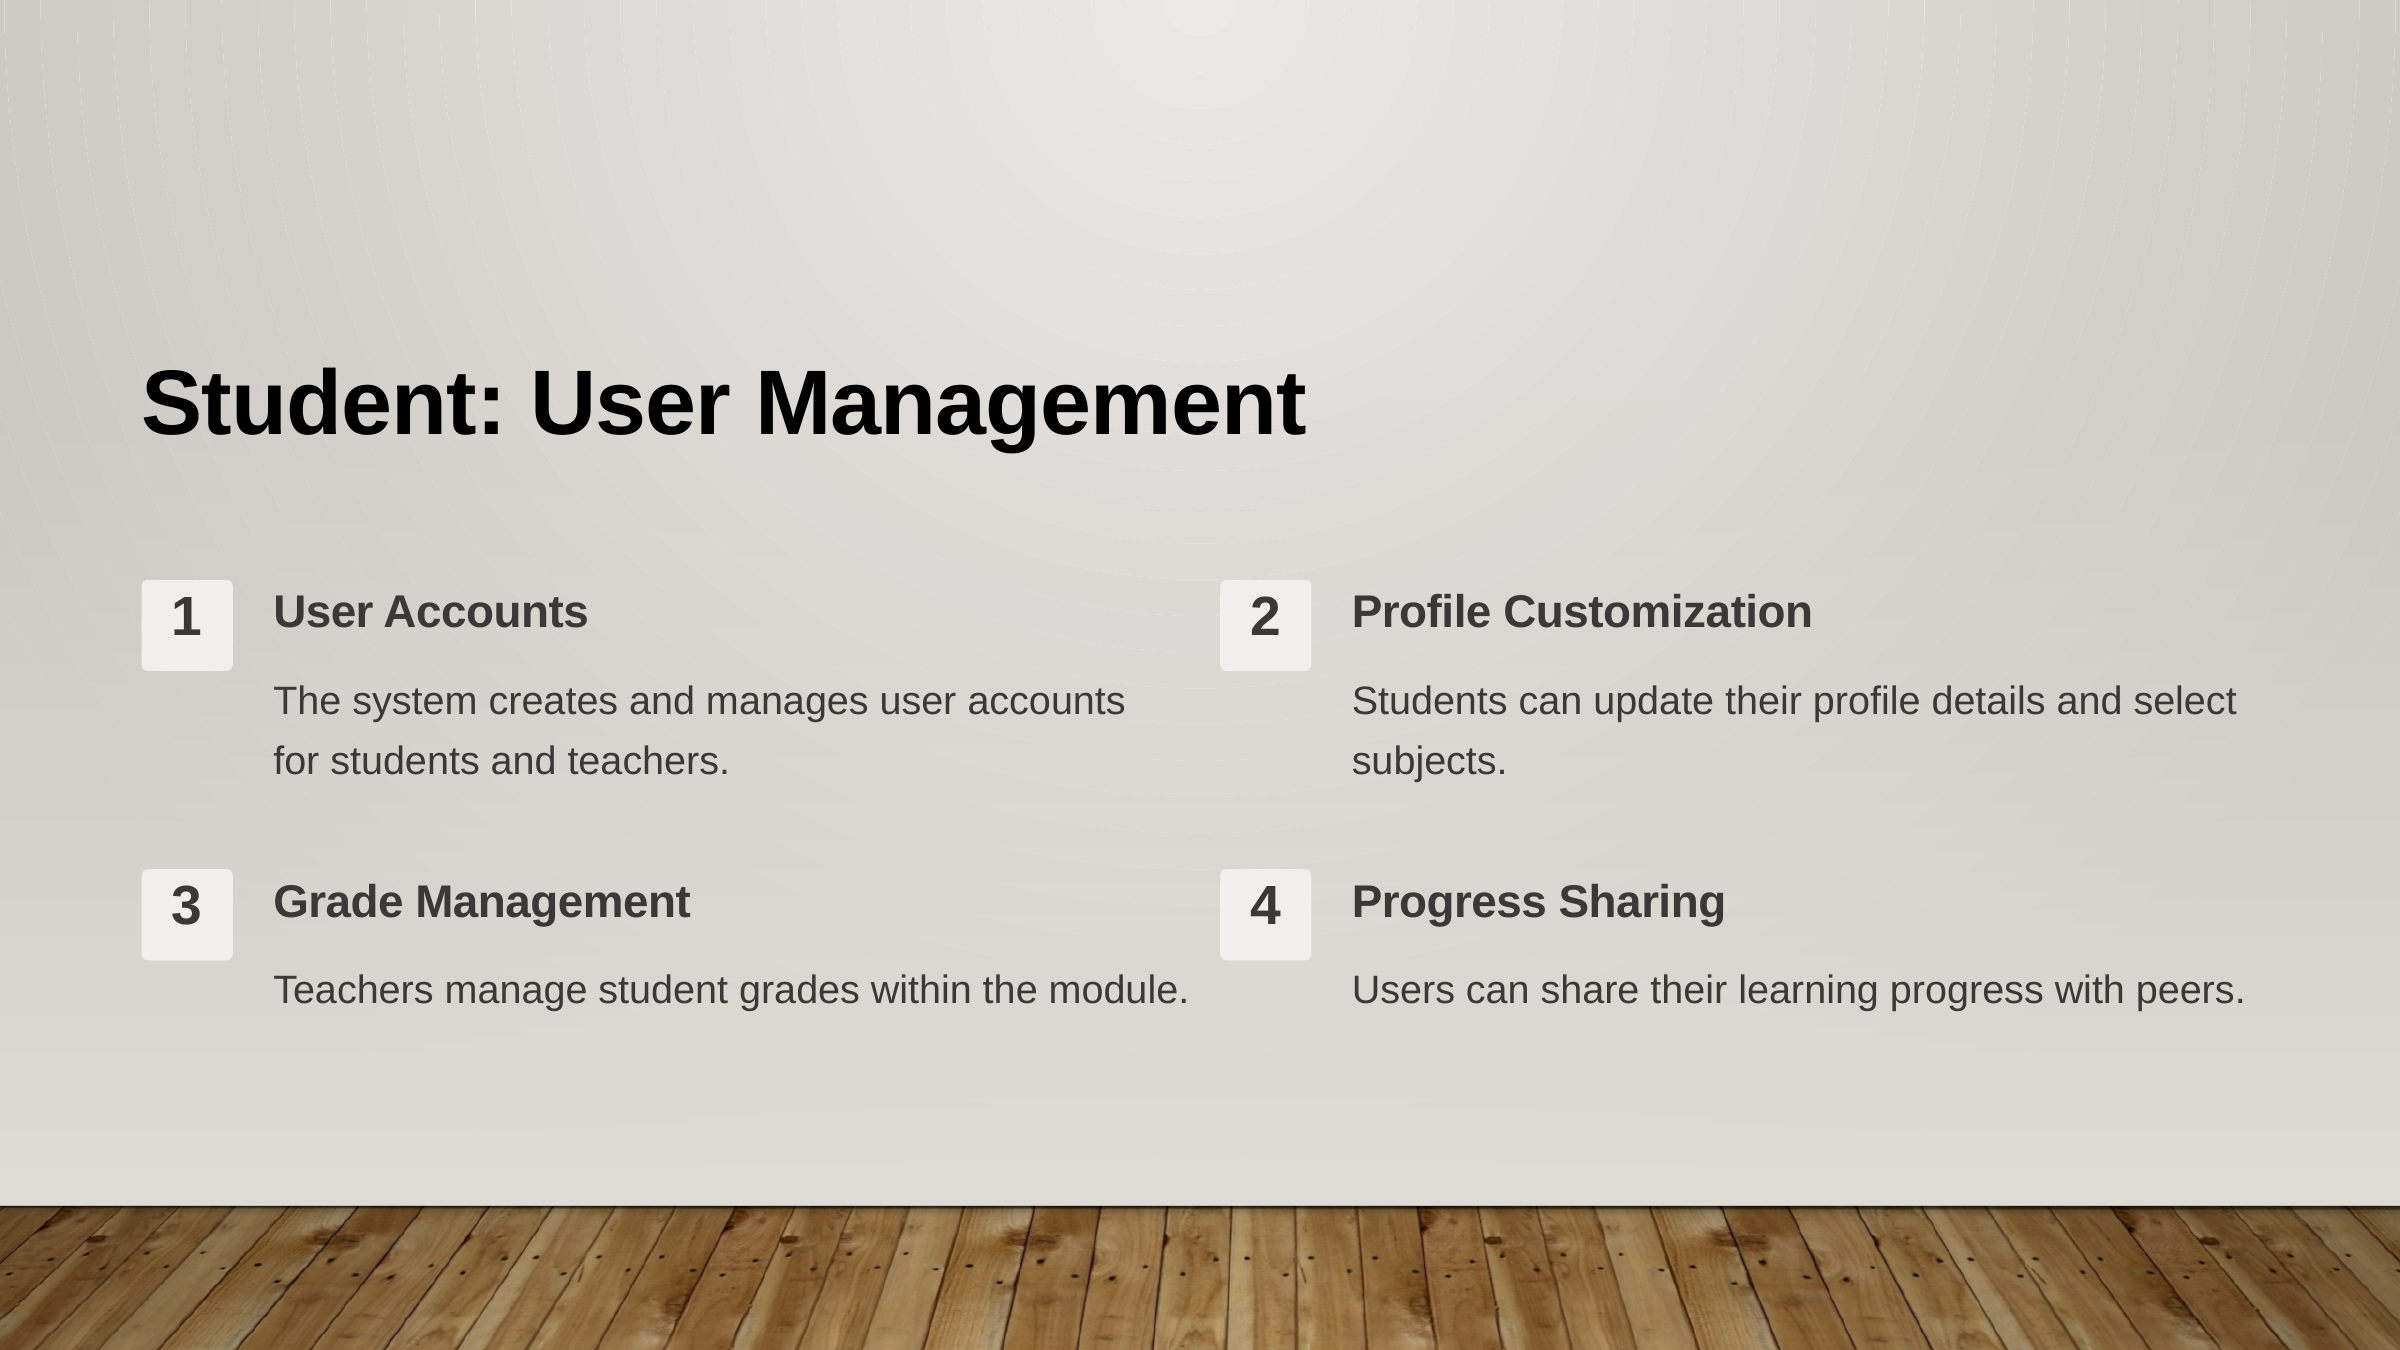

Student: User Management

User Accounts

Profile Customization
1
2
The system creates and manages user accounts for students and teachers.
Students can update their profile details and select subjects.

Grade Management

Progress Sharing
3
4
Teachers manage student grades within the module.
Users can share their learning progress with peers.